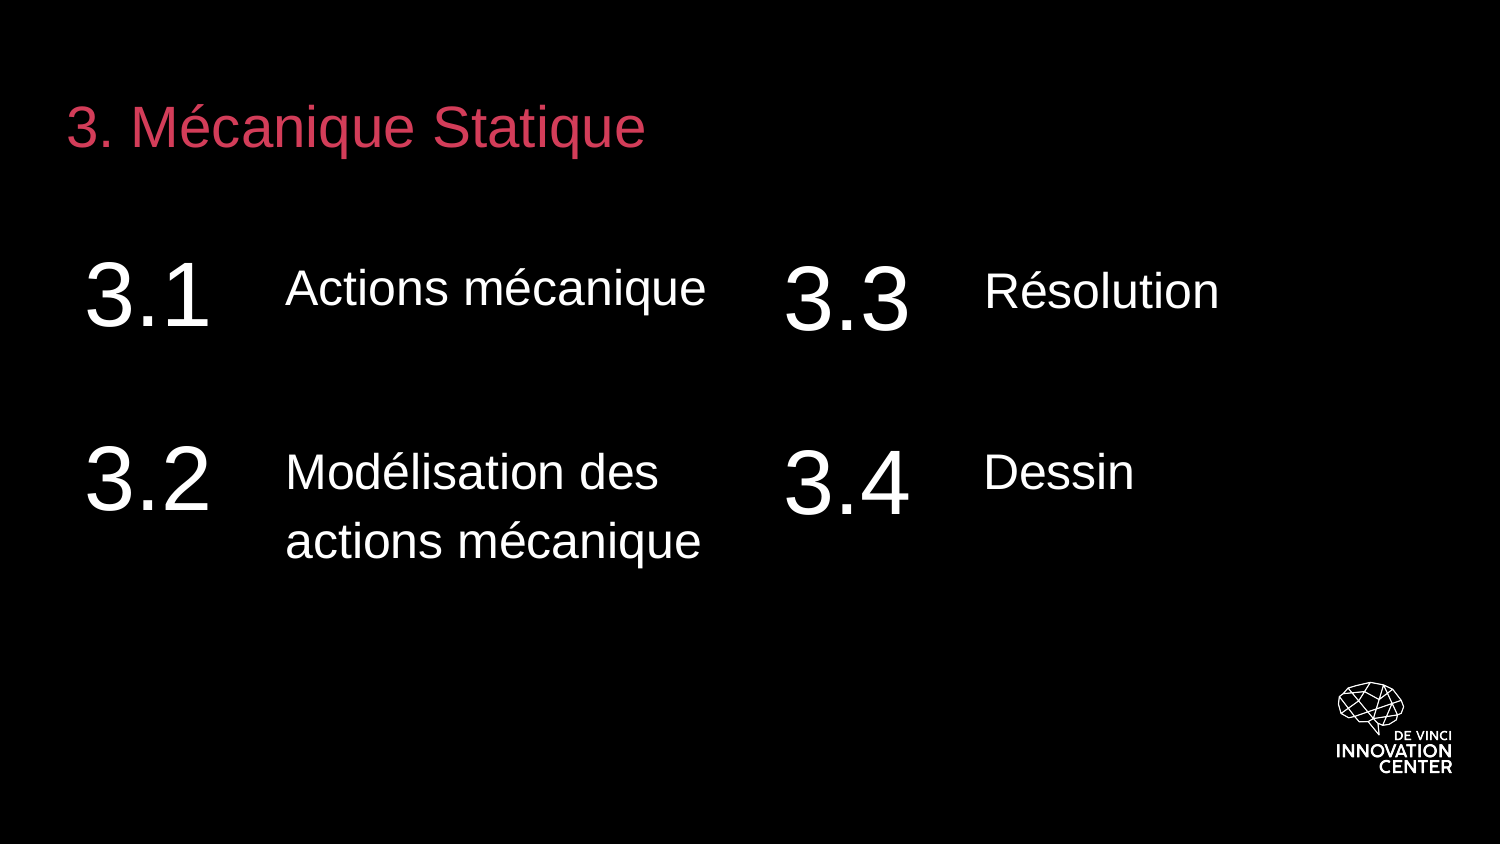

# 3. Mécanique Statique
3.1
3.3
Actions mécanique
Résolution
3.2
3.4
Modélisation des actions mécanique
Dessin